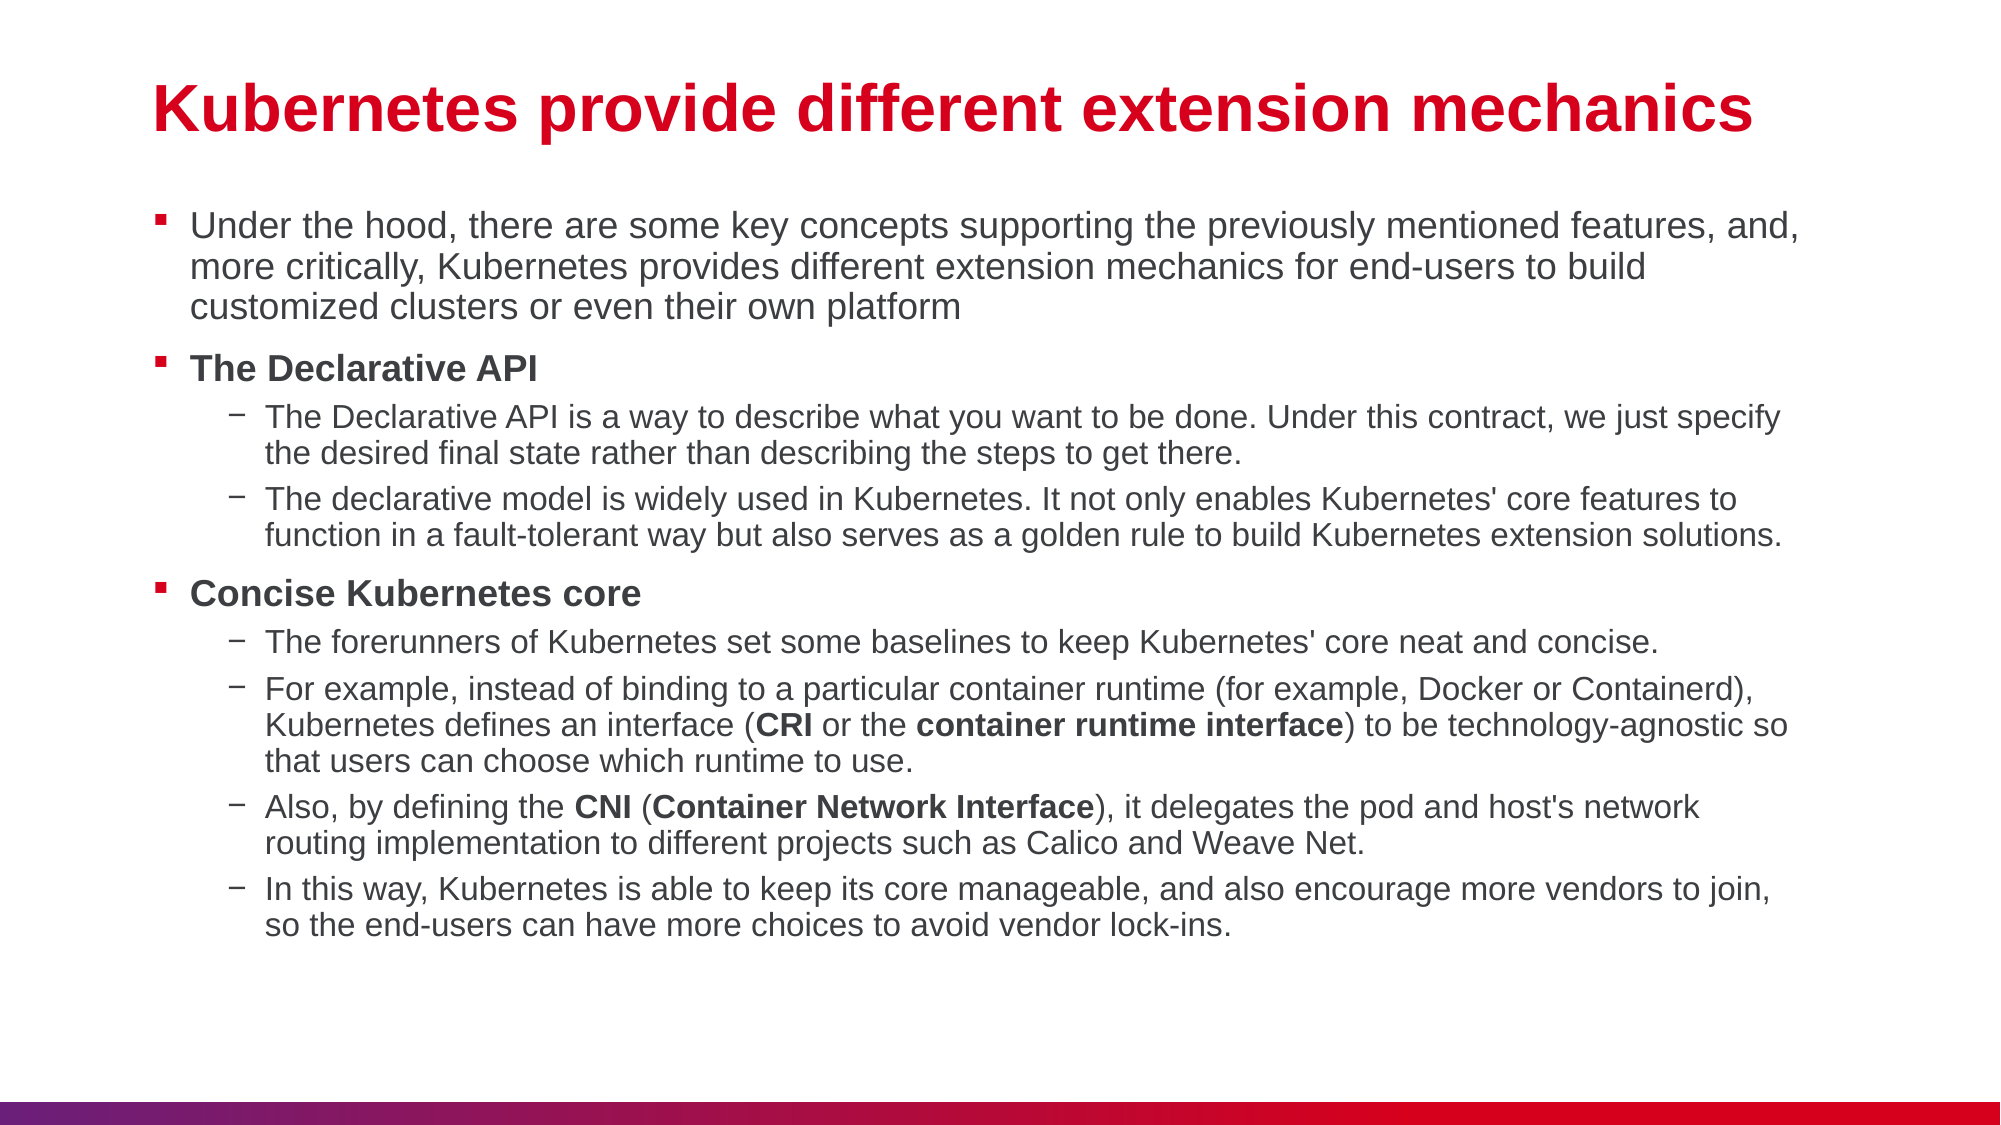

# Kubernetes provide different extension mechanics
Under the hood, there are some key concepts supporting the previously mentioned features, and, more critically, Kubernetes provides different extension mechanics for end-users to build customized clusters or even their own platform
The Declarative API
The Declarative API is a way to describe what you want to be done. Under this contract, we just specify the desired final state rather than describing the steps to get there.
The declarative model is widely used in Kubernetes. It not only enables Kubernetes' core features to function in a fault-tolerant way but also serves as a golden rule to build Kubernetes extension solutions.
Concise Kubernetes core
The forerunners of Kubernetes set some baselines to keep Kubernetes' core neat and concise.
For example, instead of binding to a particular container runtime (for example, Docker or Containerd), Kubernetes defines an interface (CRI or the container runtime interface) to be technology-agnostic so that users can choose which runtime to use.
Also, by defining the CNI (Container Network Interface), it delegates the pod and host's network routing implementation to different projects such as Calico and Weave Net.
In this way, Kubernetes is able to keep its core manageable, and also encourage more vendors to join, so the end-users can have more choices to avoid vendor lock-ins.